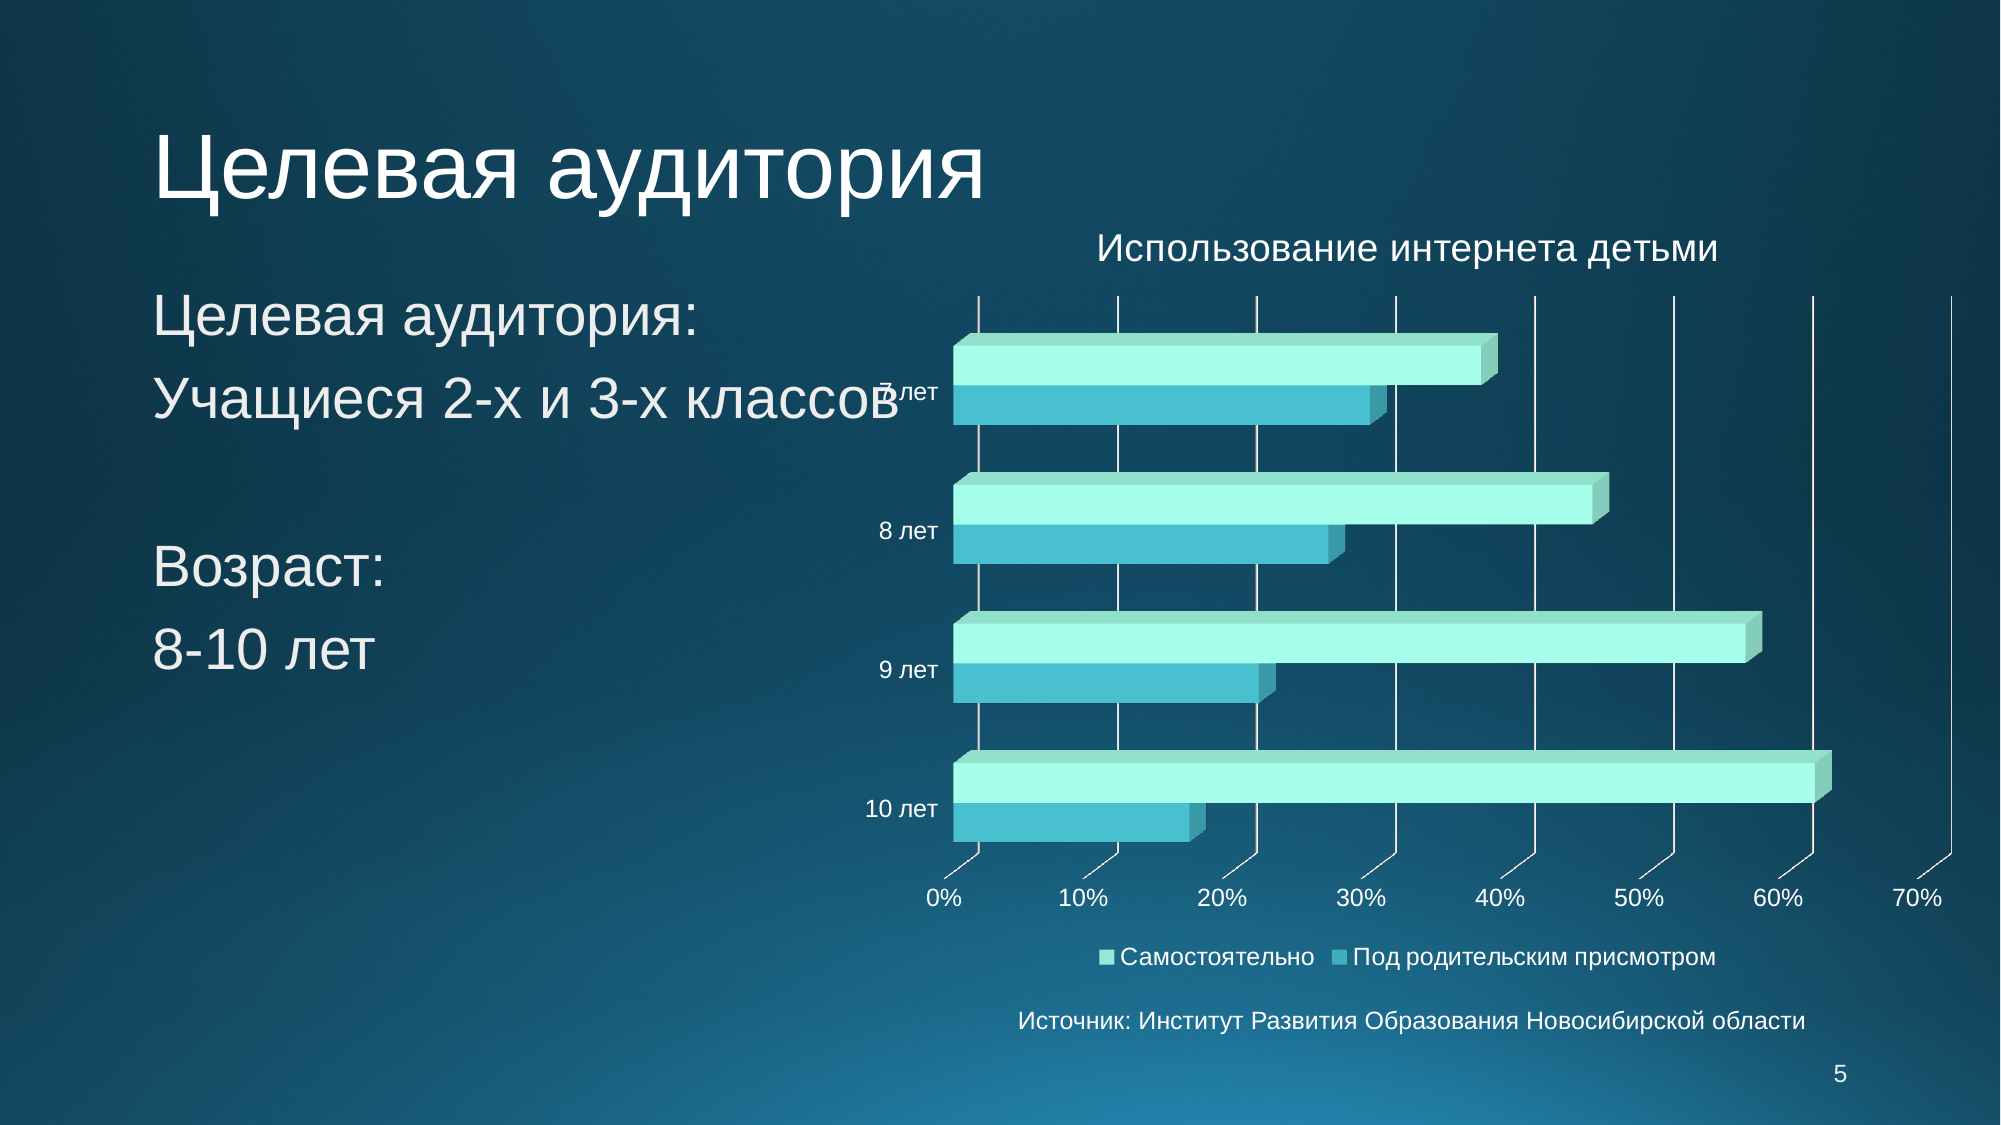

# Целевая аудитория

[unsupported chart]

Целевая аудитория:
Учащиеся 2-х и 3-х классов

Возраст:
8-10 лет
Источник: Институт Развития Образования Новосибирской области
5